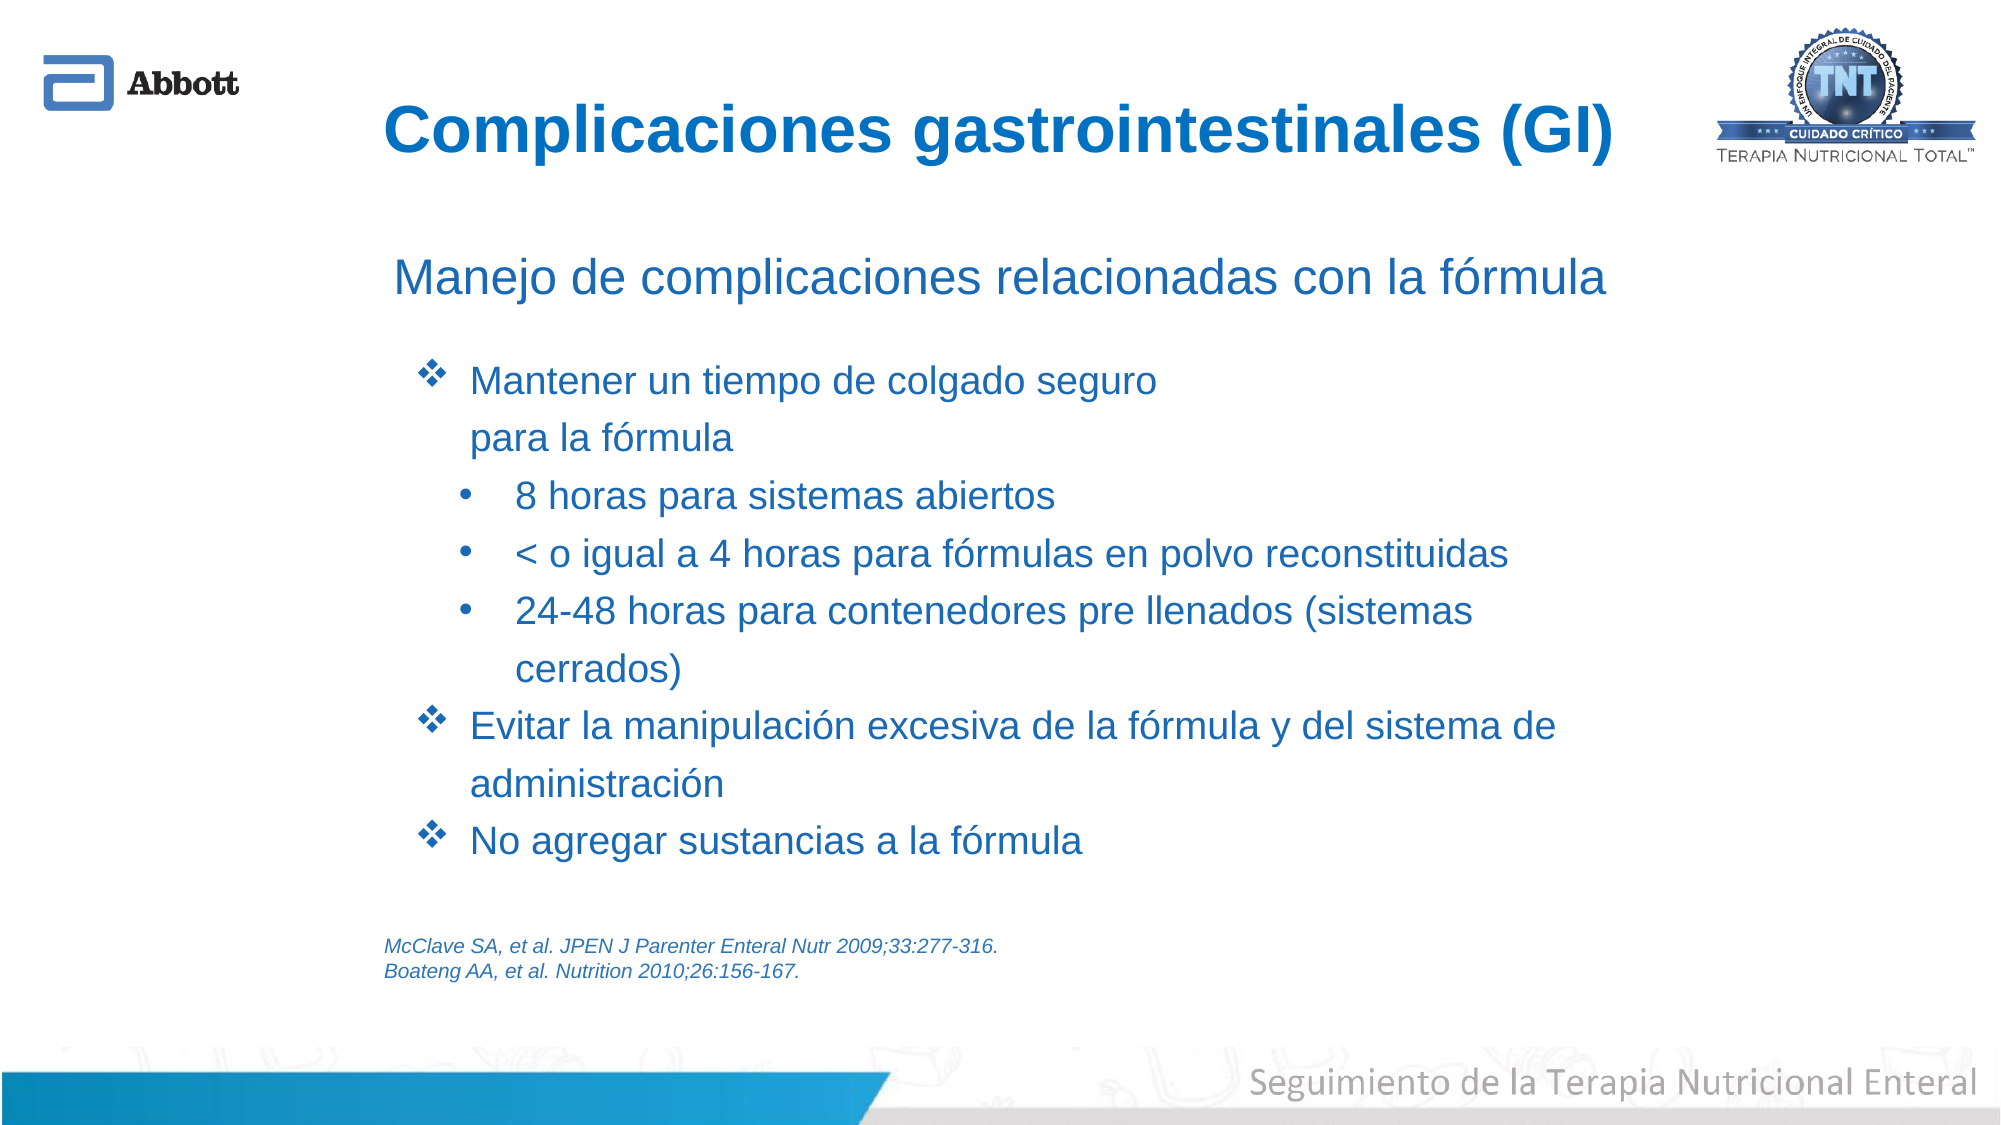

# Complicaciones gastrointestinales (GI)
Manejo de complicaciones relacionadas con la fórmula
Mantener un tiempo de colgado seguro
para la fórmula
8 horas para sistemas abiertos
< o igual a 4 horas para fórmulas en polvo reconstituidas
24-48 horas para contenedores pre llenados (sistemas cerrados)
Evitar la manipulación excesiva de la fórmula y del sistema de administración
No agregar sustancias a la fórmula

McClave SA, et al. JPEN J Parenter Enteral Nutr 2009;33:277-316.
Boateng AA, et al. Nutrition 2010;26:156-167.